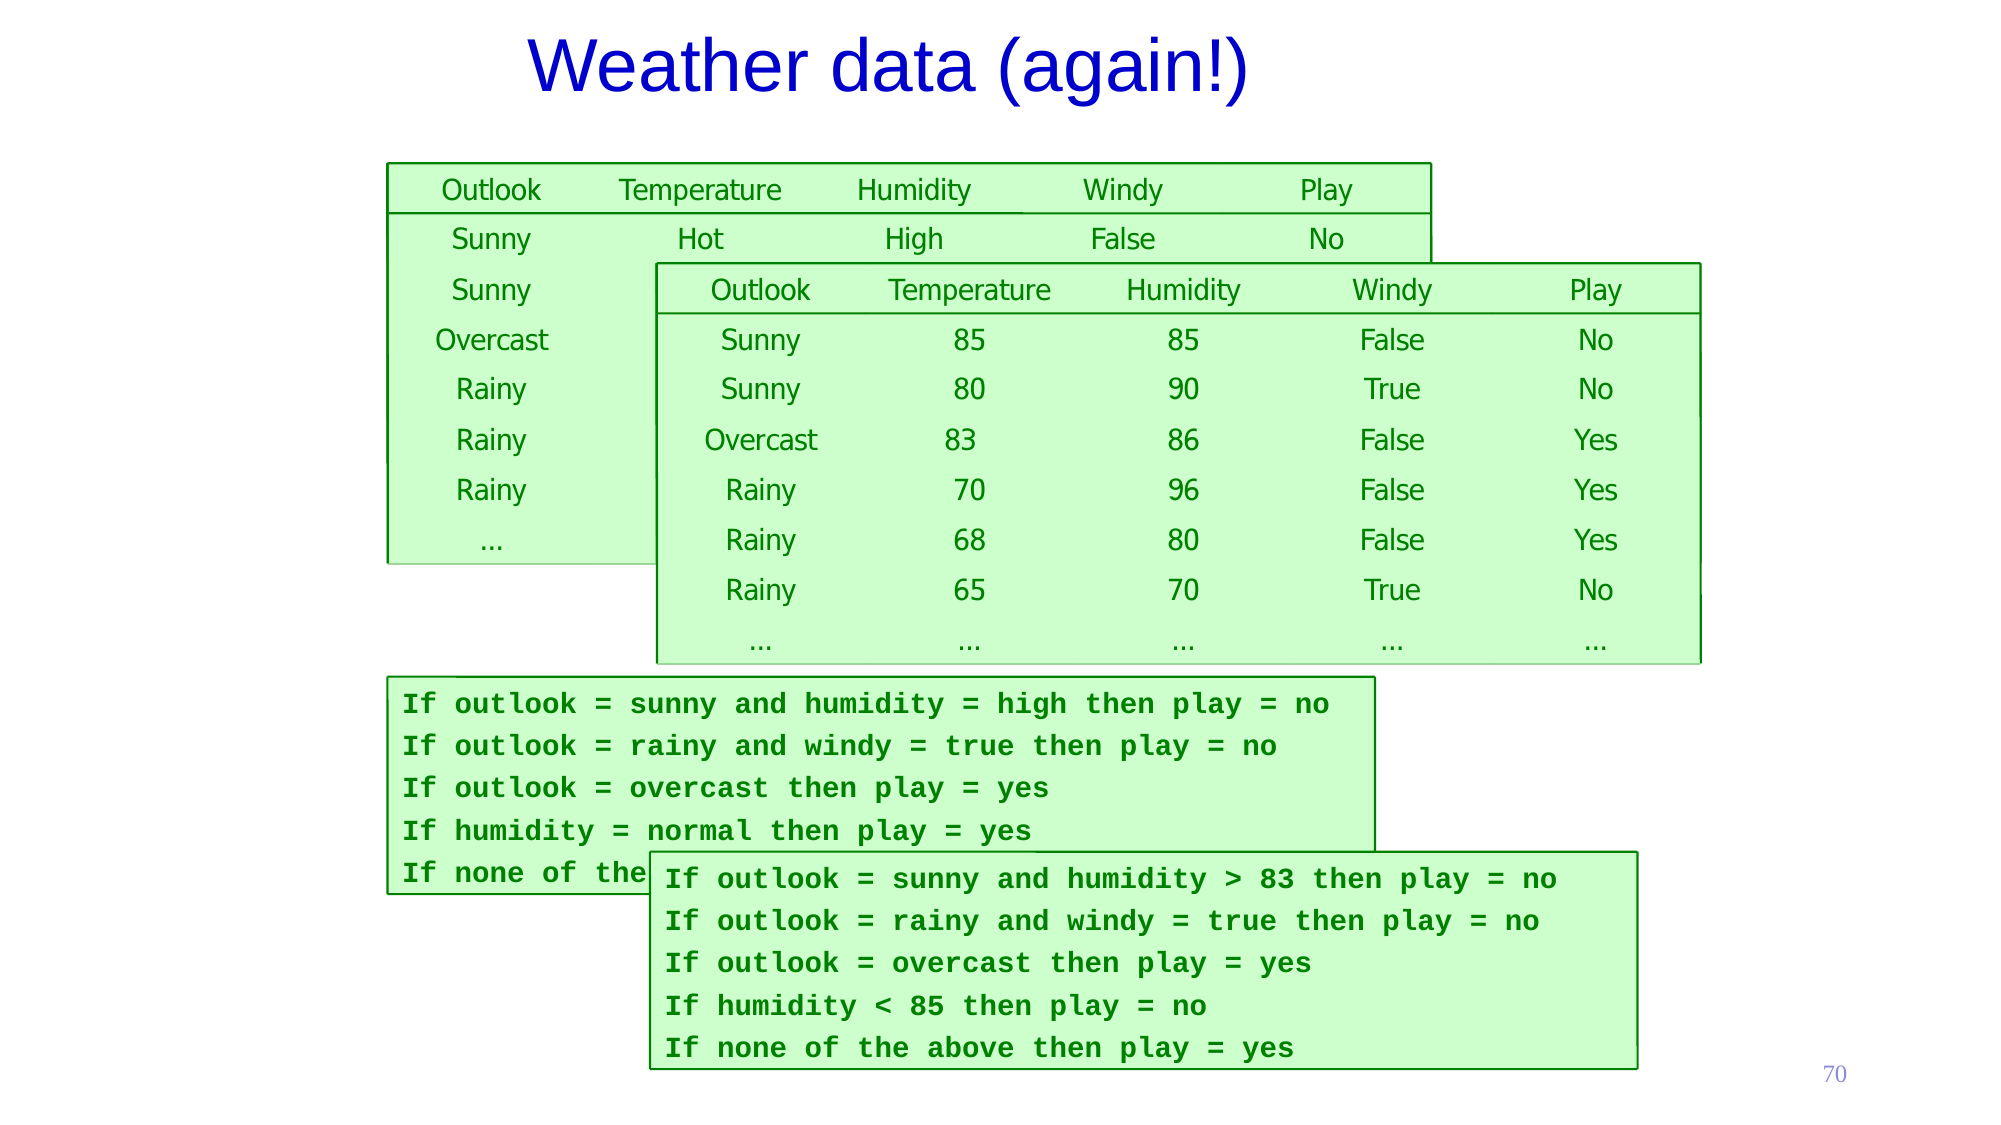

Weather data (again!)
Outlook

Outlook

Outlook

Temperature
Temperature
Temperature
Humidity
Humidity
Humidity
Windy
Windy
Windy
Play
Play
Play

Sunny

Sunny

Sunny

Hot
Hot
Hot
High
High
High
False
False
False
No
No
No
Sunny
Sunny
Sunny
Hot
Hot
Hot
High
High
High
True
True
True
No
No
No
Overcast
Overcast
Overcast
Hot
Hot
Hot
High
High
High
False
False
False
Yes
Yes
Yes
Rainy
Rainy
Rainy
Mild
Mild
Mild
Normal
Normal
High
False
False
False
Yes
Yes
Yes
…
…
…
…
…
…
…
…
…
…
…
…
…
…
…
…
…
Rainy
…
…
Cool
…
…
Normal
…
…
False
…
…
Yes
…
…
Rainy
…
…
Cool
…
…
Normal
…
…
True
…
…
No
…
…
…
…
…
…
…
…
…
…
…
…
…
…
…

Outlook

Outlook

Outlook

Temperature
Temperature
Temperature
Humidity
Humidity
Humidity
Windy
Windy
Windy
Play
Play
Play

Sunny

Sunny

Sunny

Hot
Hot
85
High
High
85
False
False
False
No
No
No
Sunny
Sunny
Sunny
Hot
Hot
80
High
High
90
True
True
True
No
No
No
Overcast
Overcast
Overcast
Hot
Hot
83
High
High
86
False
False
False
Yes
Yes
Yes
Rainy
Rainy
Rainy
Mild
Mild
70
Normal
Normal
96
False
False
False
Yes
Yes
Yes
…
…
…
…
…
…
…
…
…
…
…
…
…
…
…
…
…
Rainy
…
…
68
…
…
80
…
…
False
…
…
Yes
…
…
Rainy
…
…
65
…
…
70
…
…
True
…
…
No
…
…
…
…
…
…
…
…
…
…
…
…
…
…
…

If outlook = sunny and humidity = high then play = no
If outlook = rainy and windy = true then play = no
If outlook = overcast then play = yes
If humidity = normal then play = yes
If none of the above then play = yes

If outlook = sunny and humidity > 83 then play = no
If outlook = rainy and windy = true then play = no
If outlook = overcast then play = yes
If humidity < 85 then play = no
If none of the above then play = yes

70